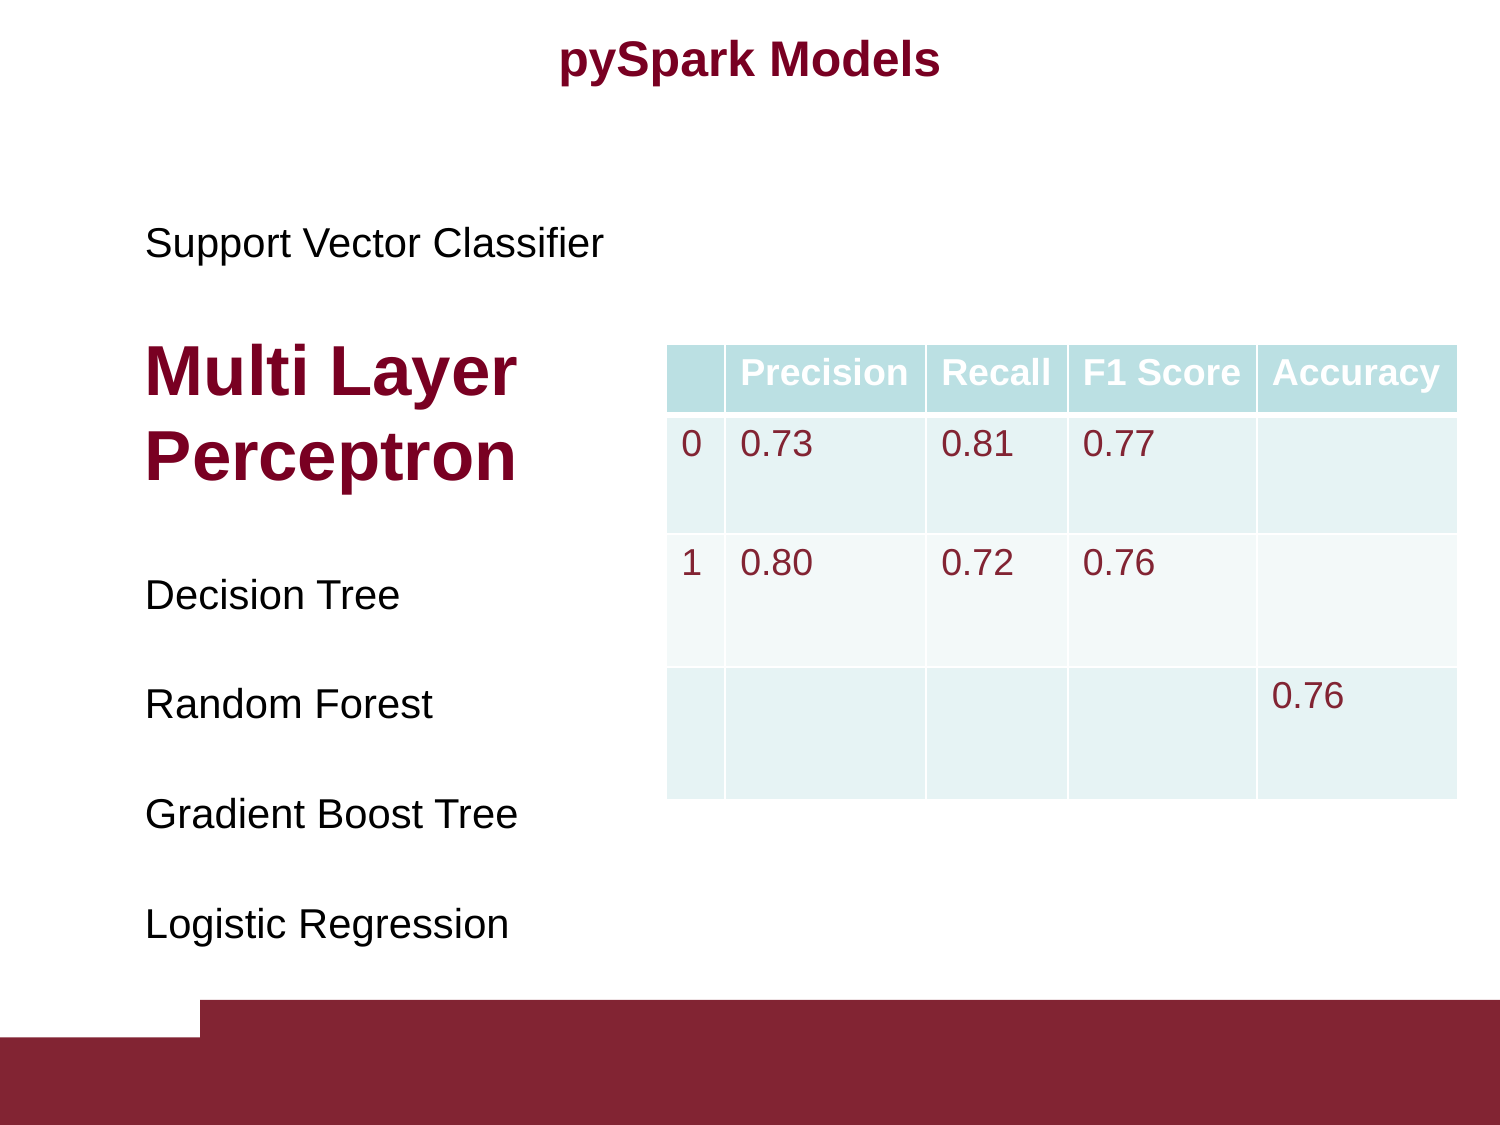

pySpark Models
Support Vector Classifier
Multi Layer Perceptron
|  | Precision | Recall | F1 Score | Accuracy |
| --- | --- | --- | --- | --- |
| 0 | 0.73 | 0.81 | 0.77 |  |
| 1 | 0.80 | 0.72 | 0.76 |  |
|  |  |  |  | 0.76 |
Decision Tree
Random Forest
Gradient Boost Tree
Logistic Regression